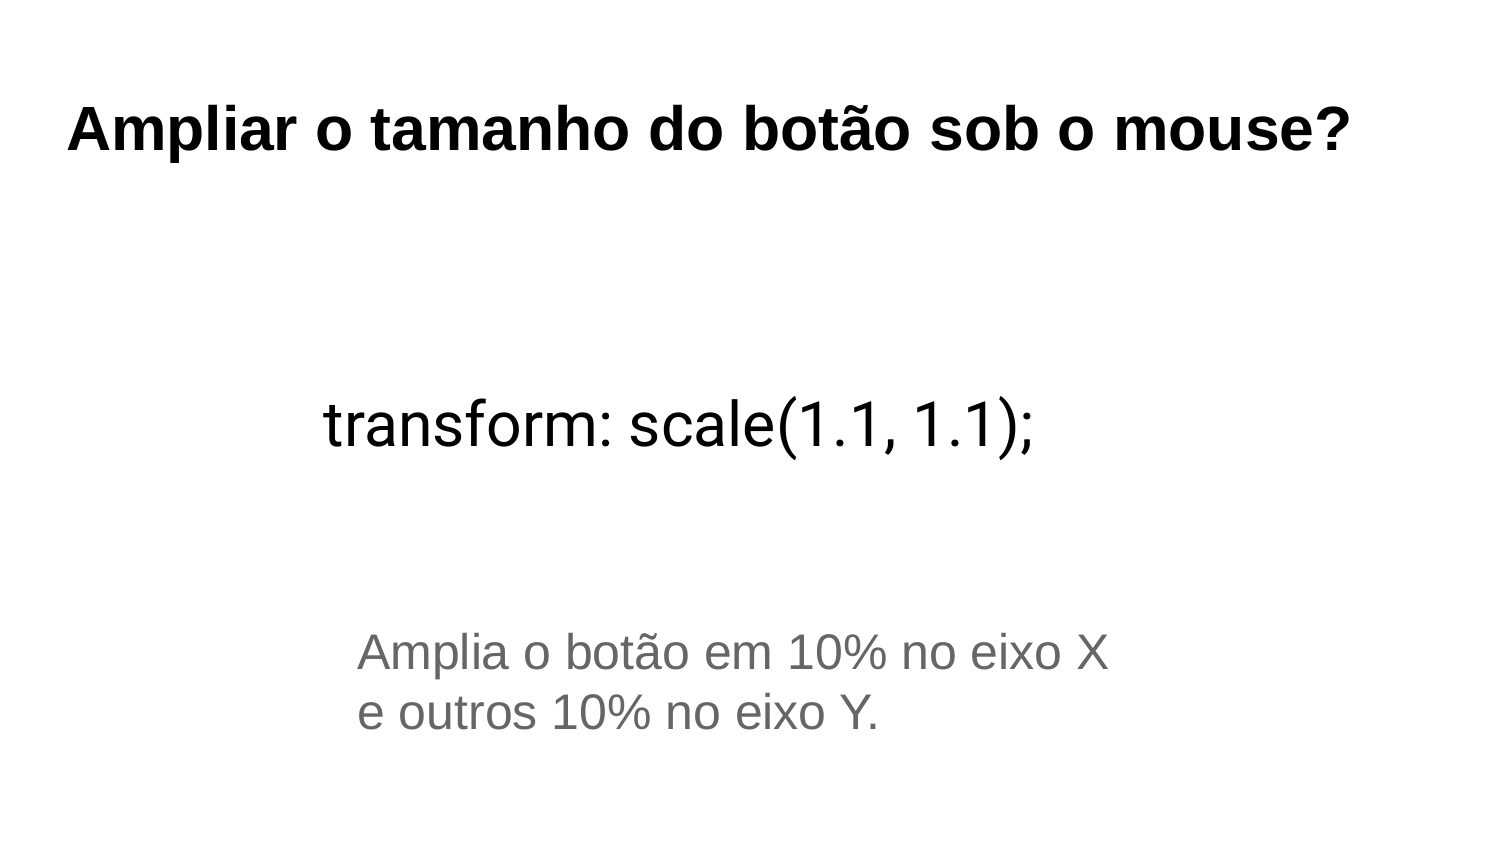

# Ampliar o tamanho do botão sob o mouse?
transform: scale(1.1, 1.1);
Amplia o botão em 10% no eixo X
e outros 10% no eixo Y.